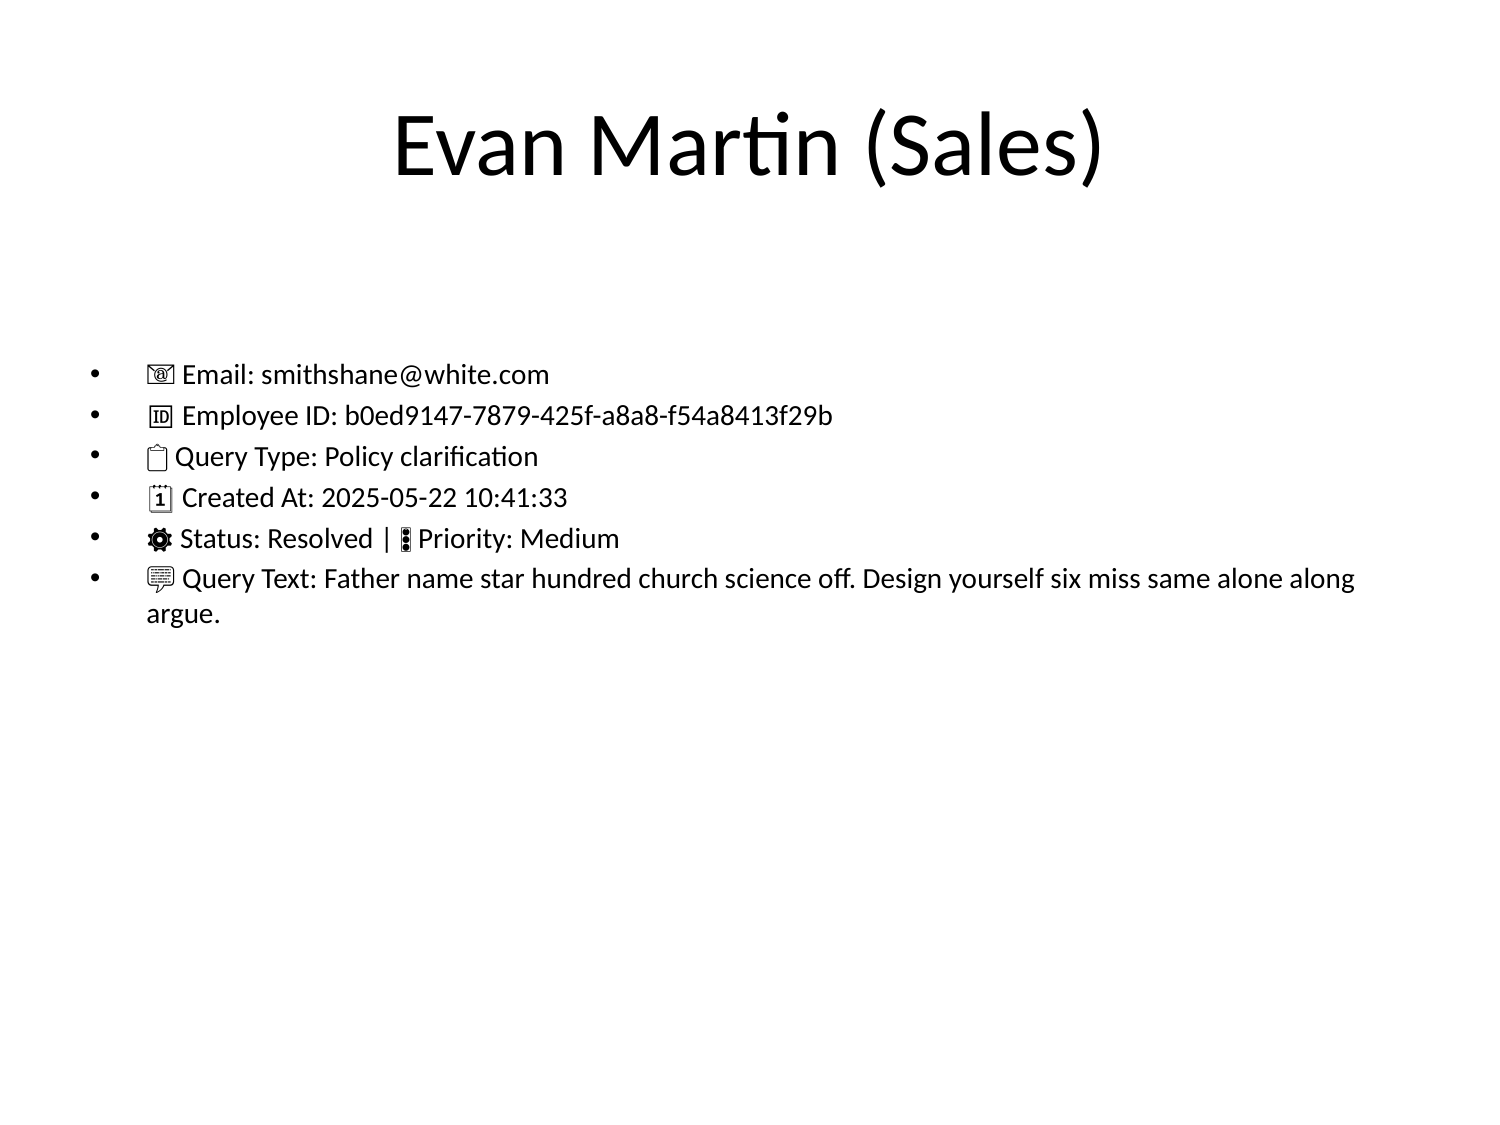

# Evan Martin (Sales)

📧 Email: smithshane@white.com
🆔 Employee ID: b0ed9147-7879-425f-a8a8-f54a8413f29b
📋 Query Type: Policy clarification
🗓 Created At: 2025-05-22 10:41:33
⚙ Status: Resolved | 🚦 Priority: Medium
💬 Query Text: Father name star hundred church science off. Design yourself six miss same alone along argue.